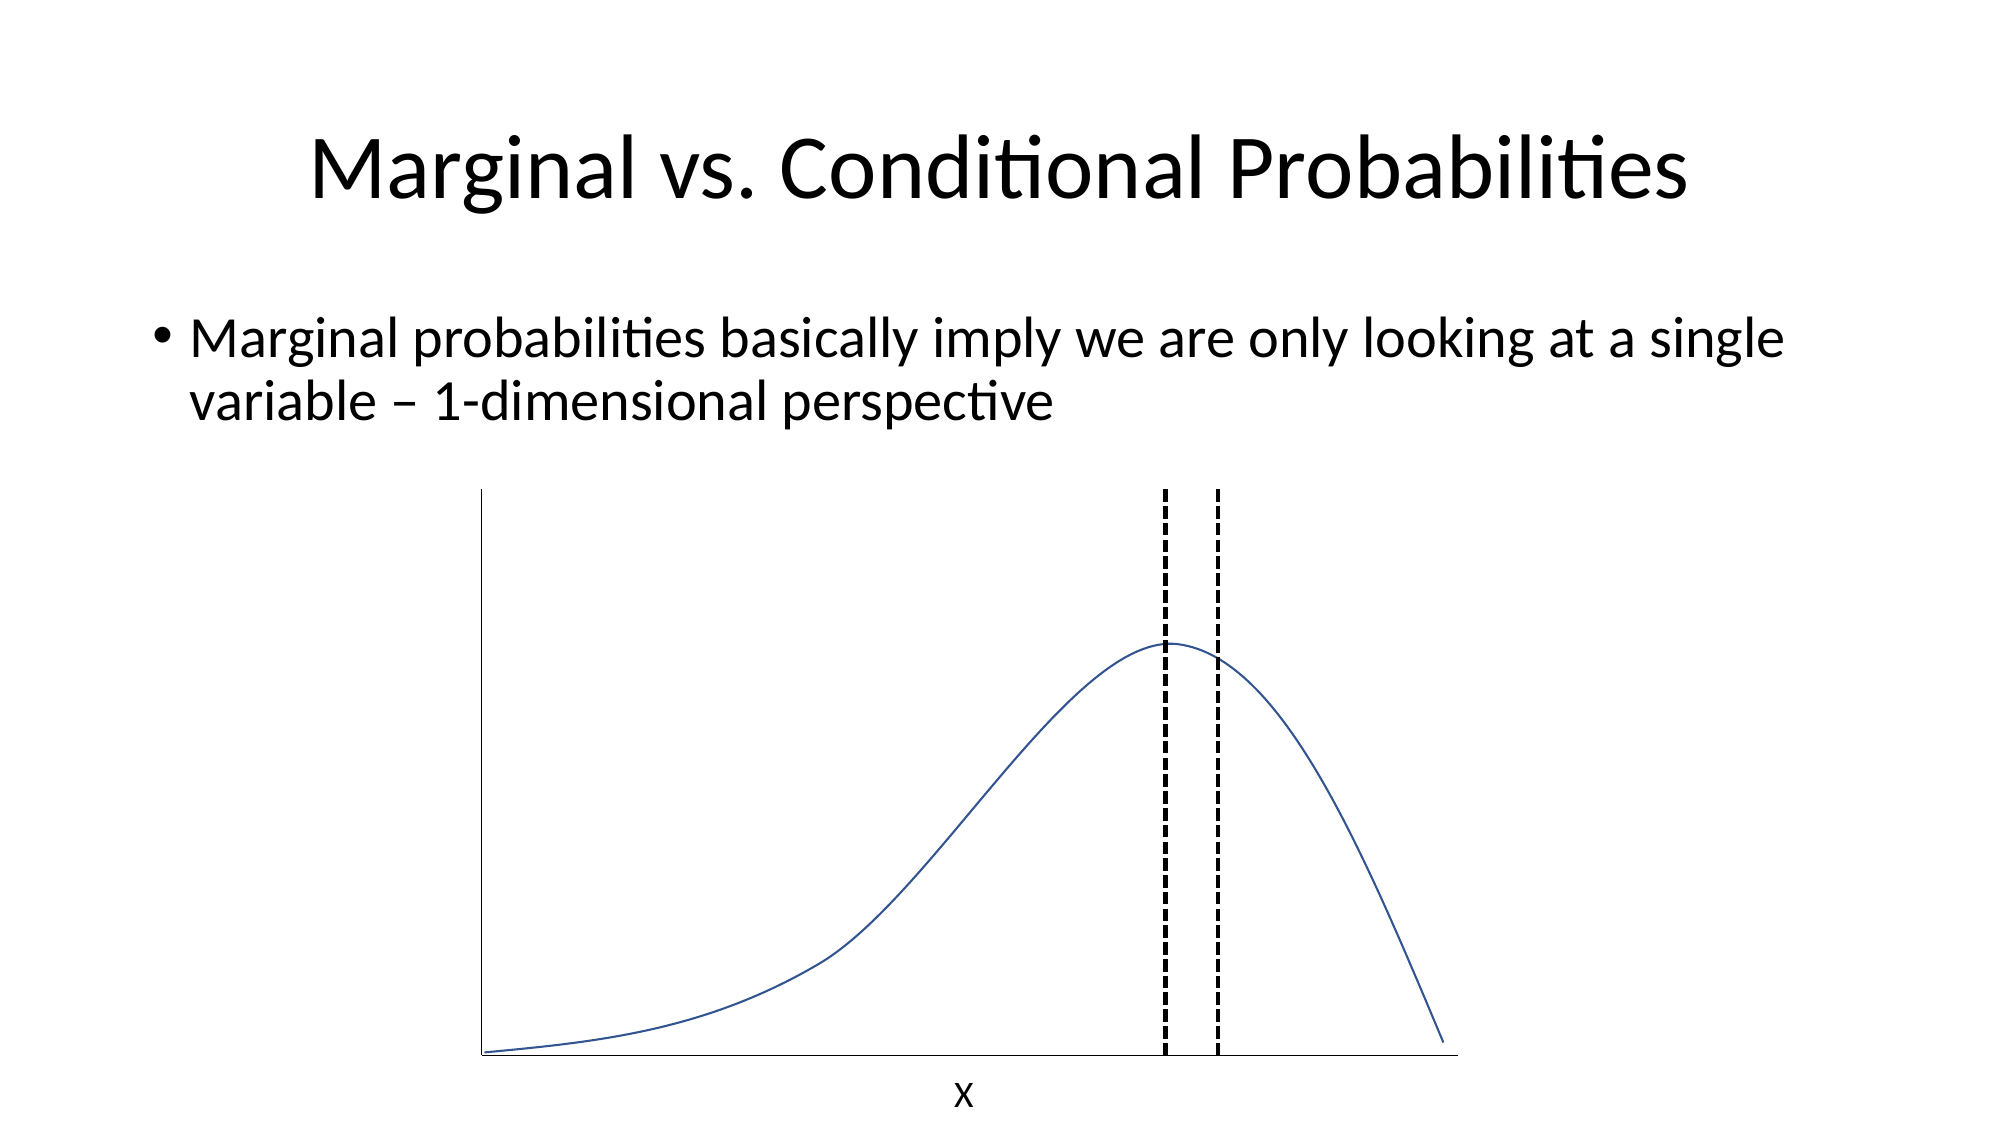

# Marginal vs. Conditional Probabilities
Marginal probabilities basically imply we are only looking at a single variable – 1-dimensional perspective

X